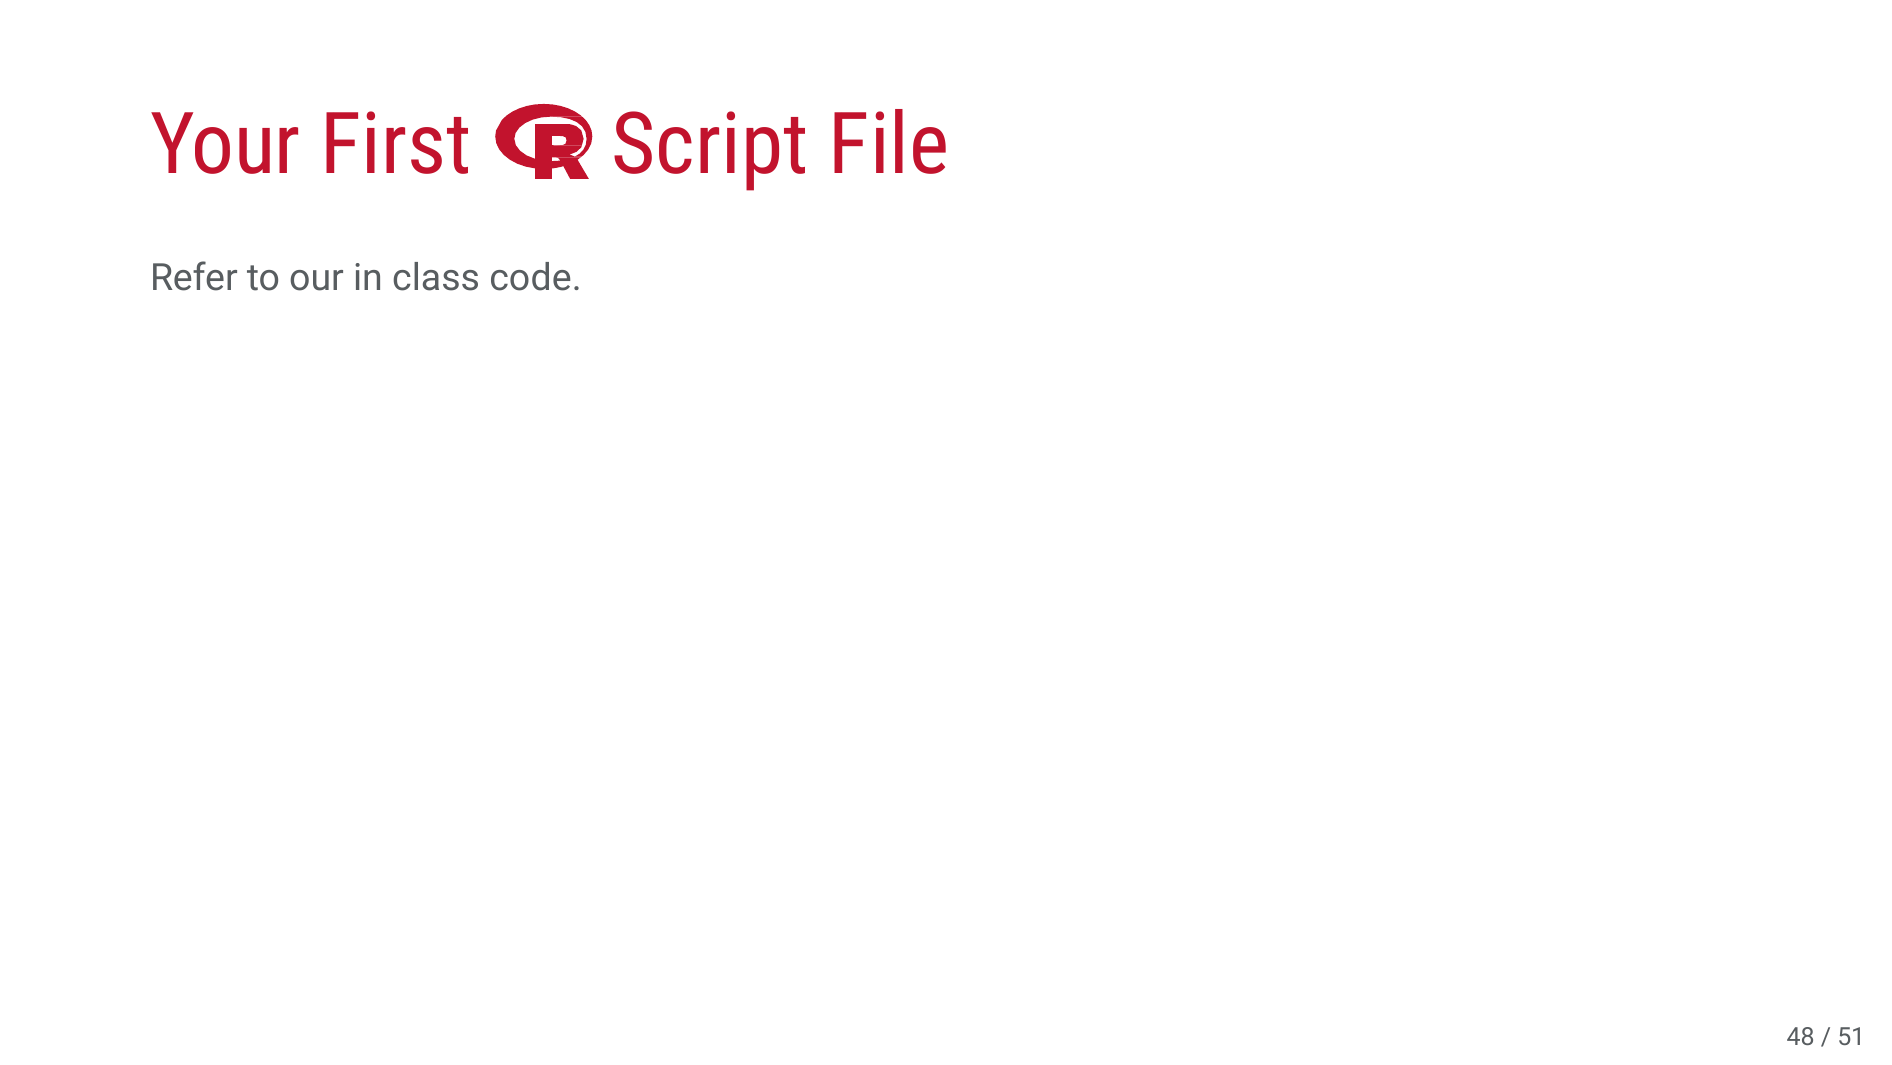

Your First
Script File

Refer to our in class code.
48 / 51